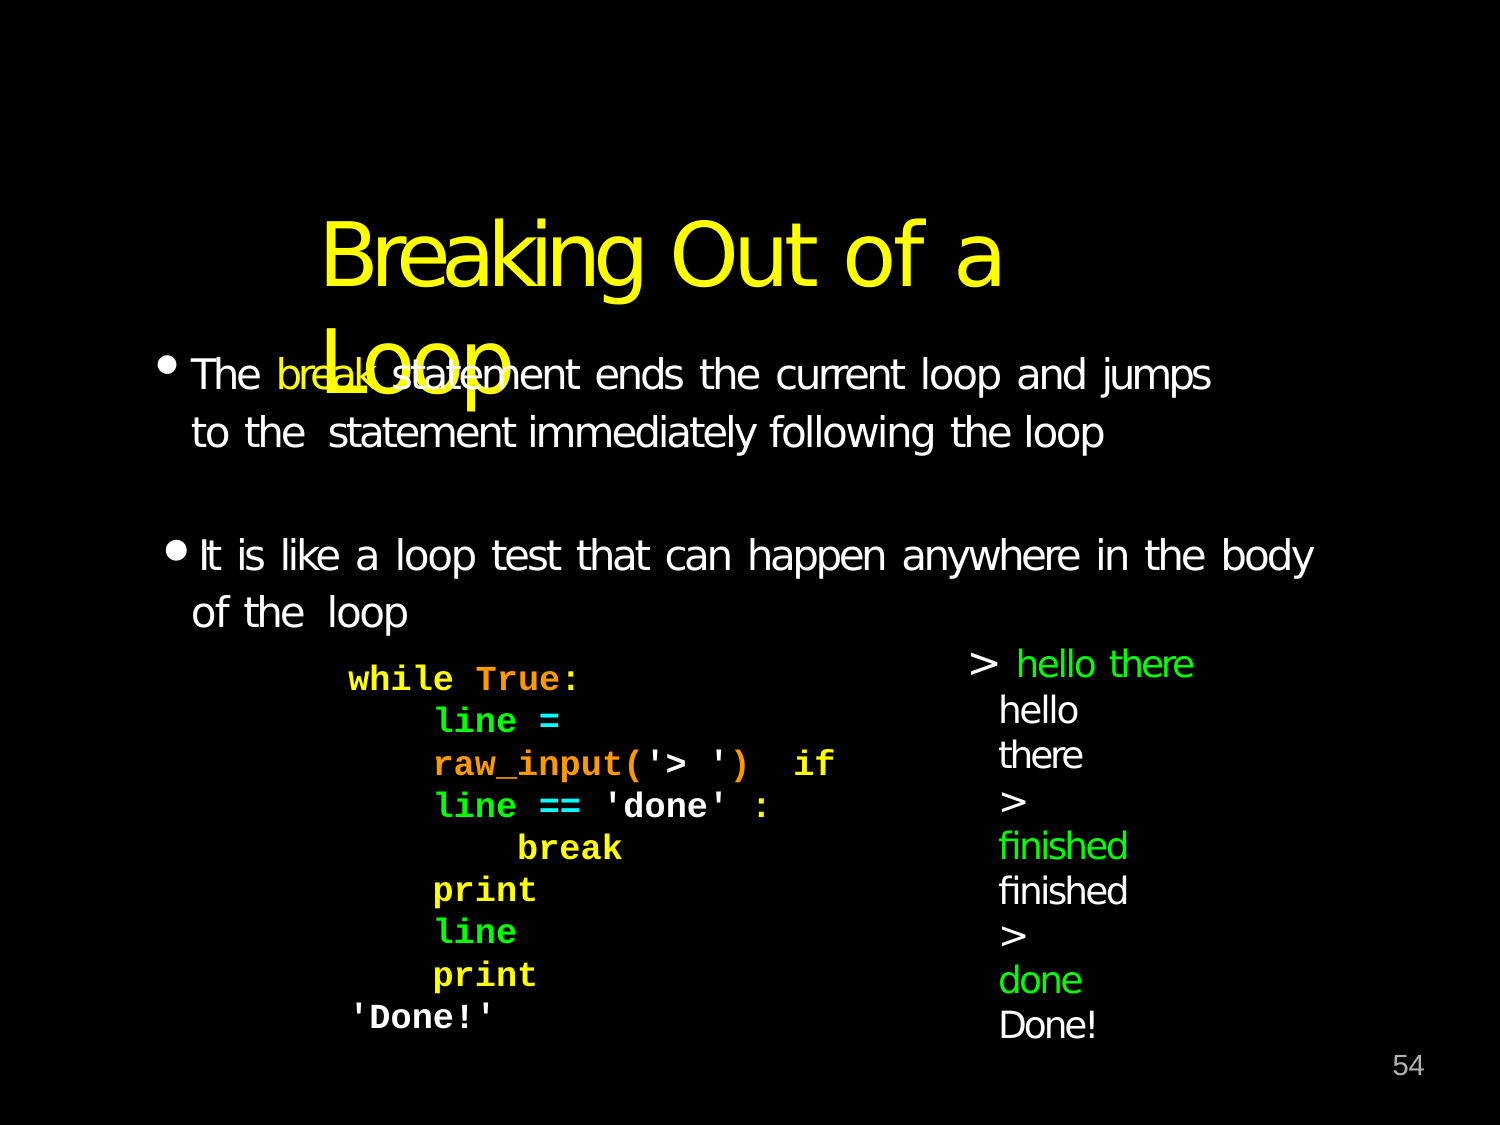

# Breaking Out of a Loop
The break statement ends the current loop and jumps to the  statement immediately following the loop

It is like a loop test that can happen anywhere in the body of the  loop
> hello there
while True:
line =	raw_input('> ')  if line == 'done' :
break  print line
print 'Done!'
hello there
> finished  finished
> done  Done!
54